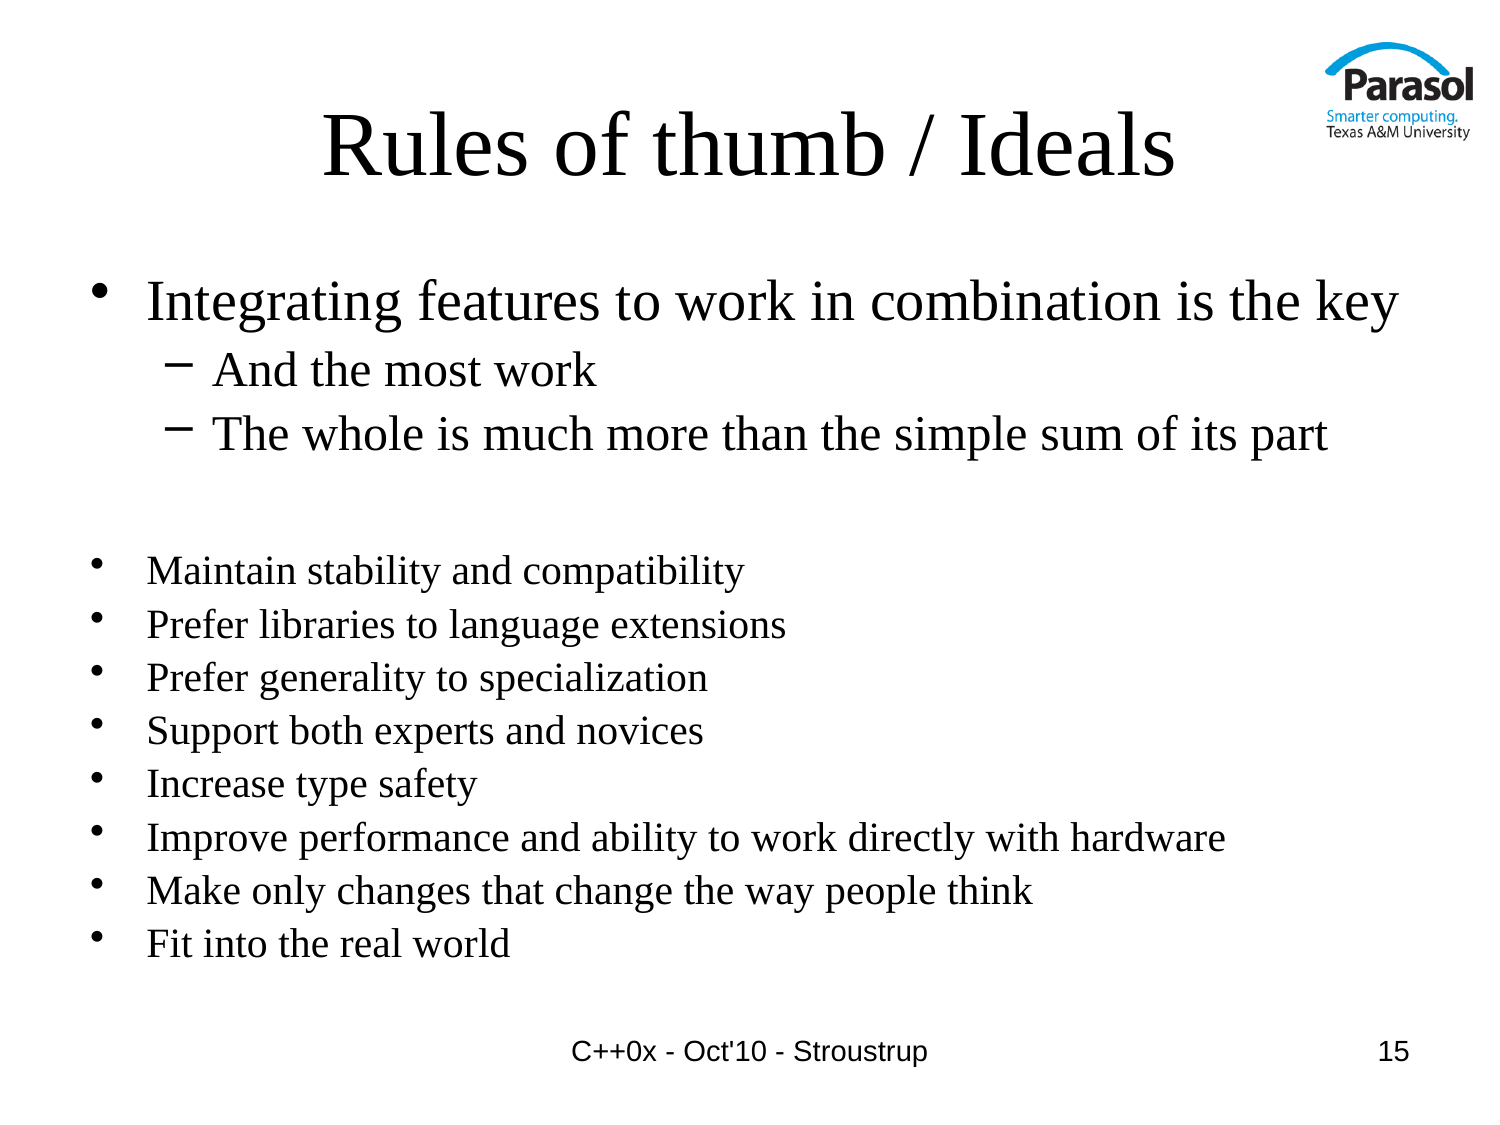

# Rules of thumb / Ideals
Integrating features to work in combination is the key
And the most work
The whole is much more than the simple sum of its part

Maintain stability and compatibility
Prefer libraries to language extensions
Prefer generality to specialization
Support both experts and novices
Increase type safety
Improve performance and ability to work directly with hardware
Make only changes that change the way people think
Fit into the real world
C++0x - Oct'10 - Stroustrup
15